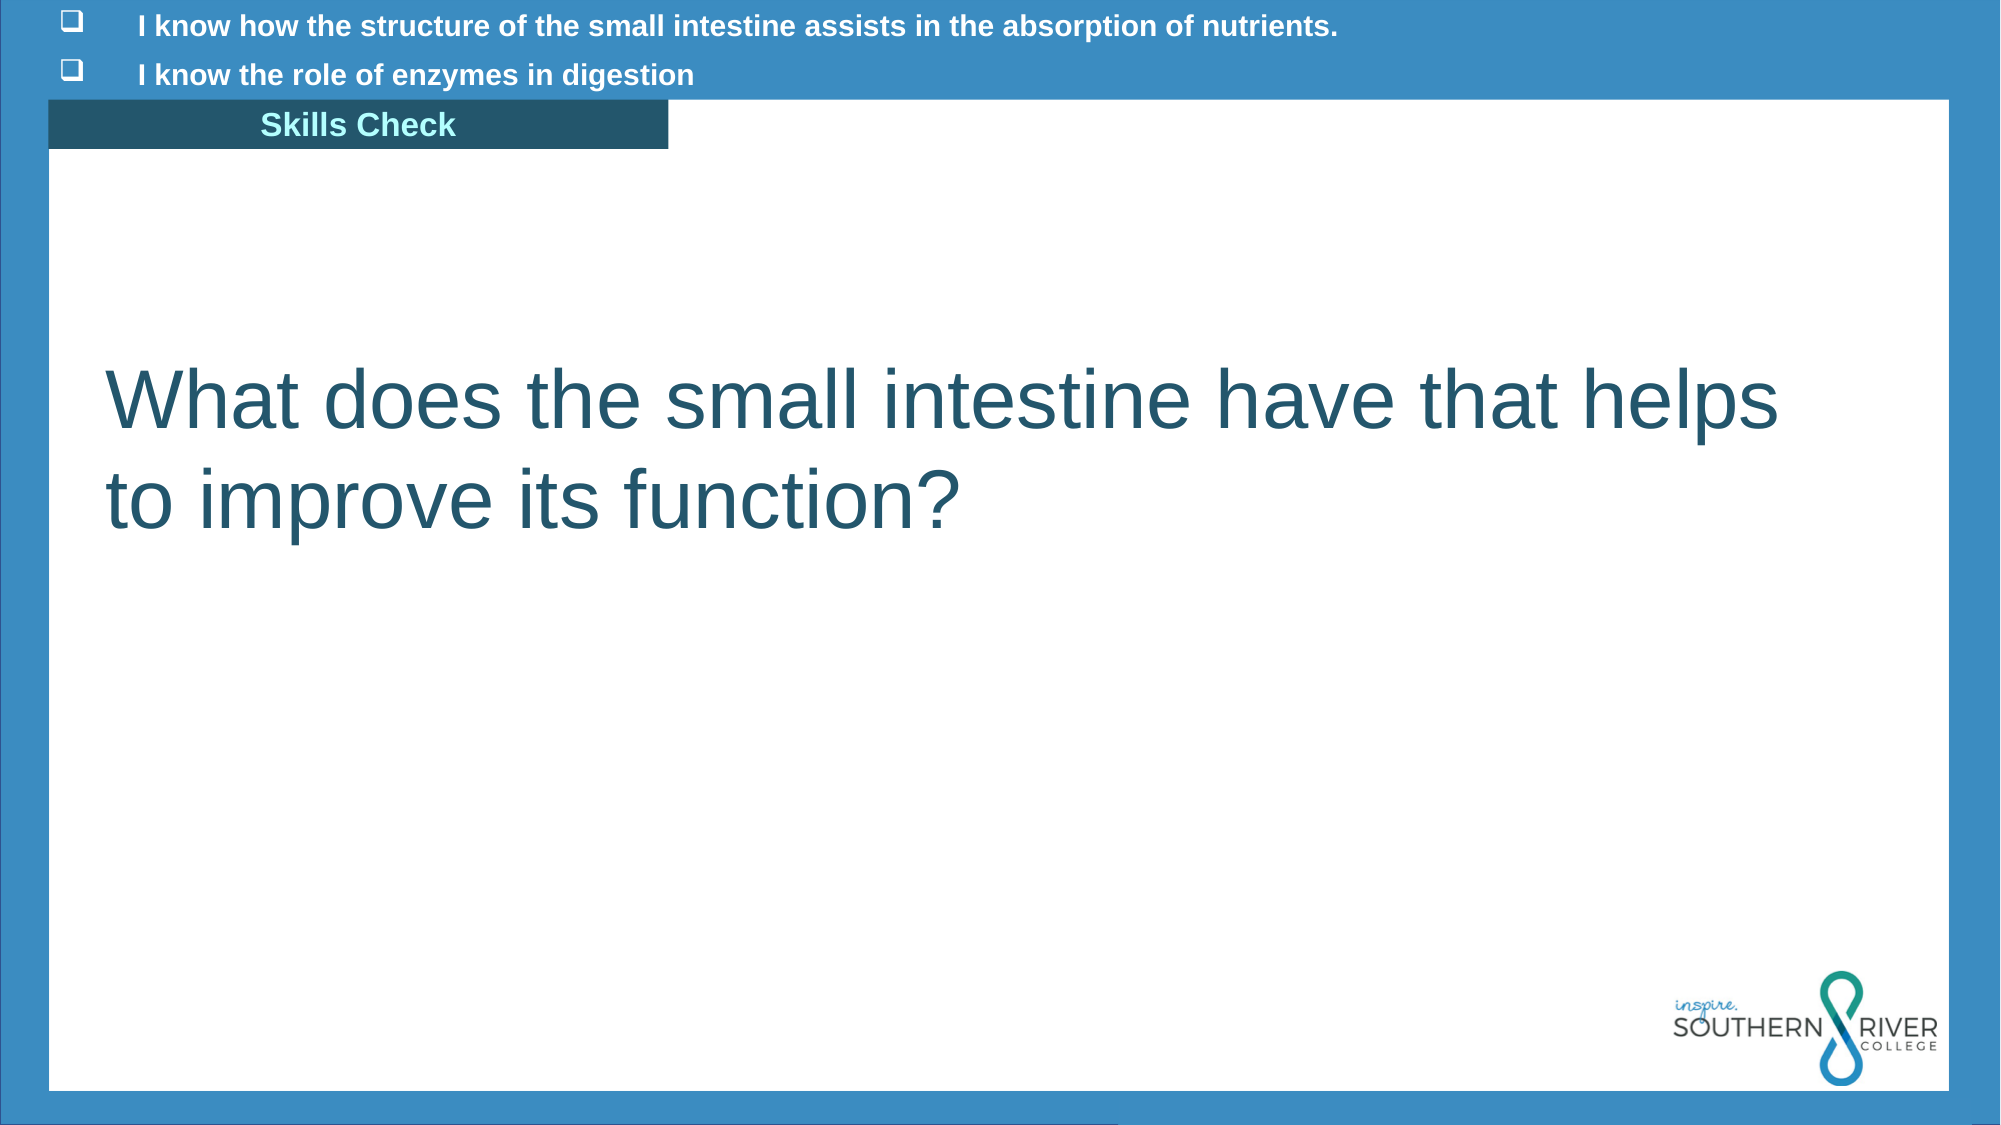

I know how the structure of the small intestine assists in the absorption of nutrients.
 I know the role of enzymes in digestion

What does the small intestine have that helps to improve its function?